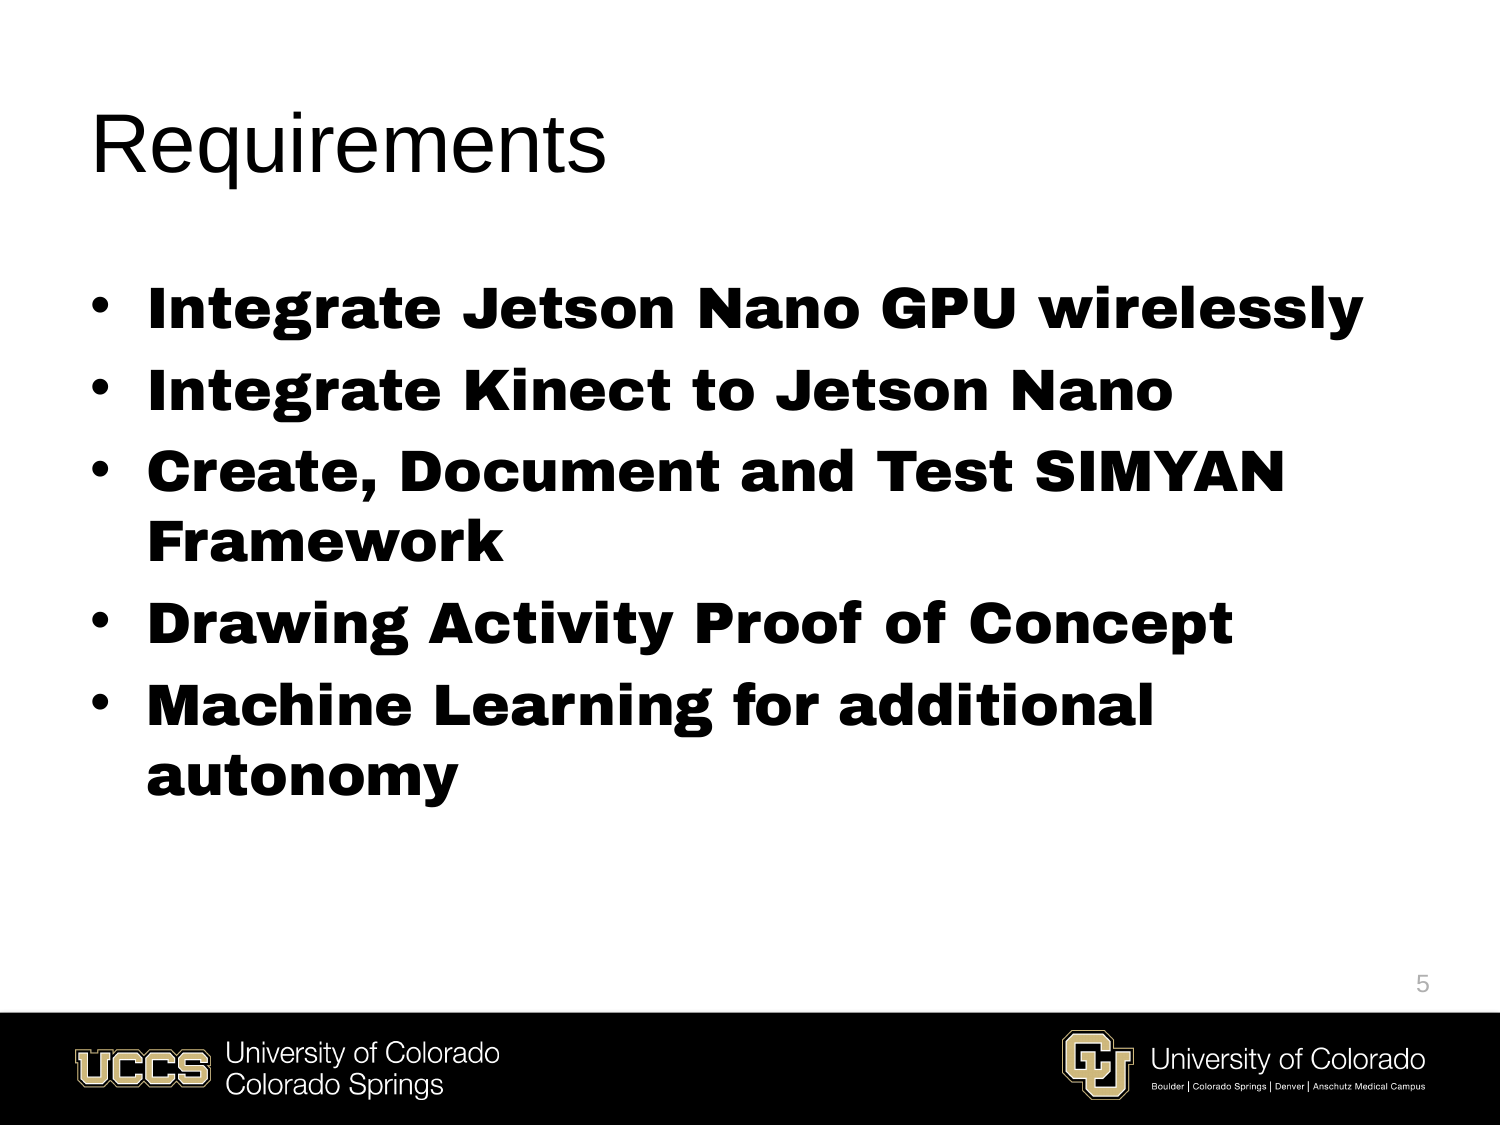

# Requirements
Integrate Jetson Nano GPU wirelessly
Integrate Kinect to Jetson Nano
Create, Document and Test SIMYAN Framework
Drawing Activity Proof of Concept
Machine Learning for additional autonomy
5